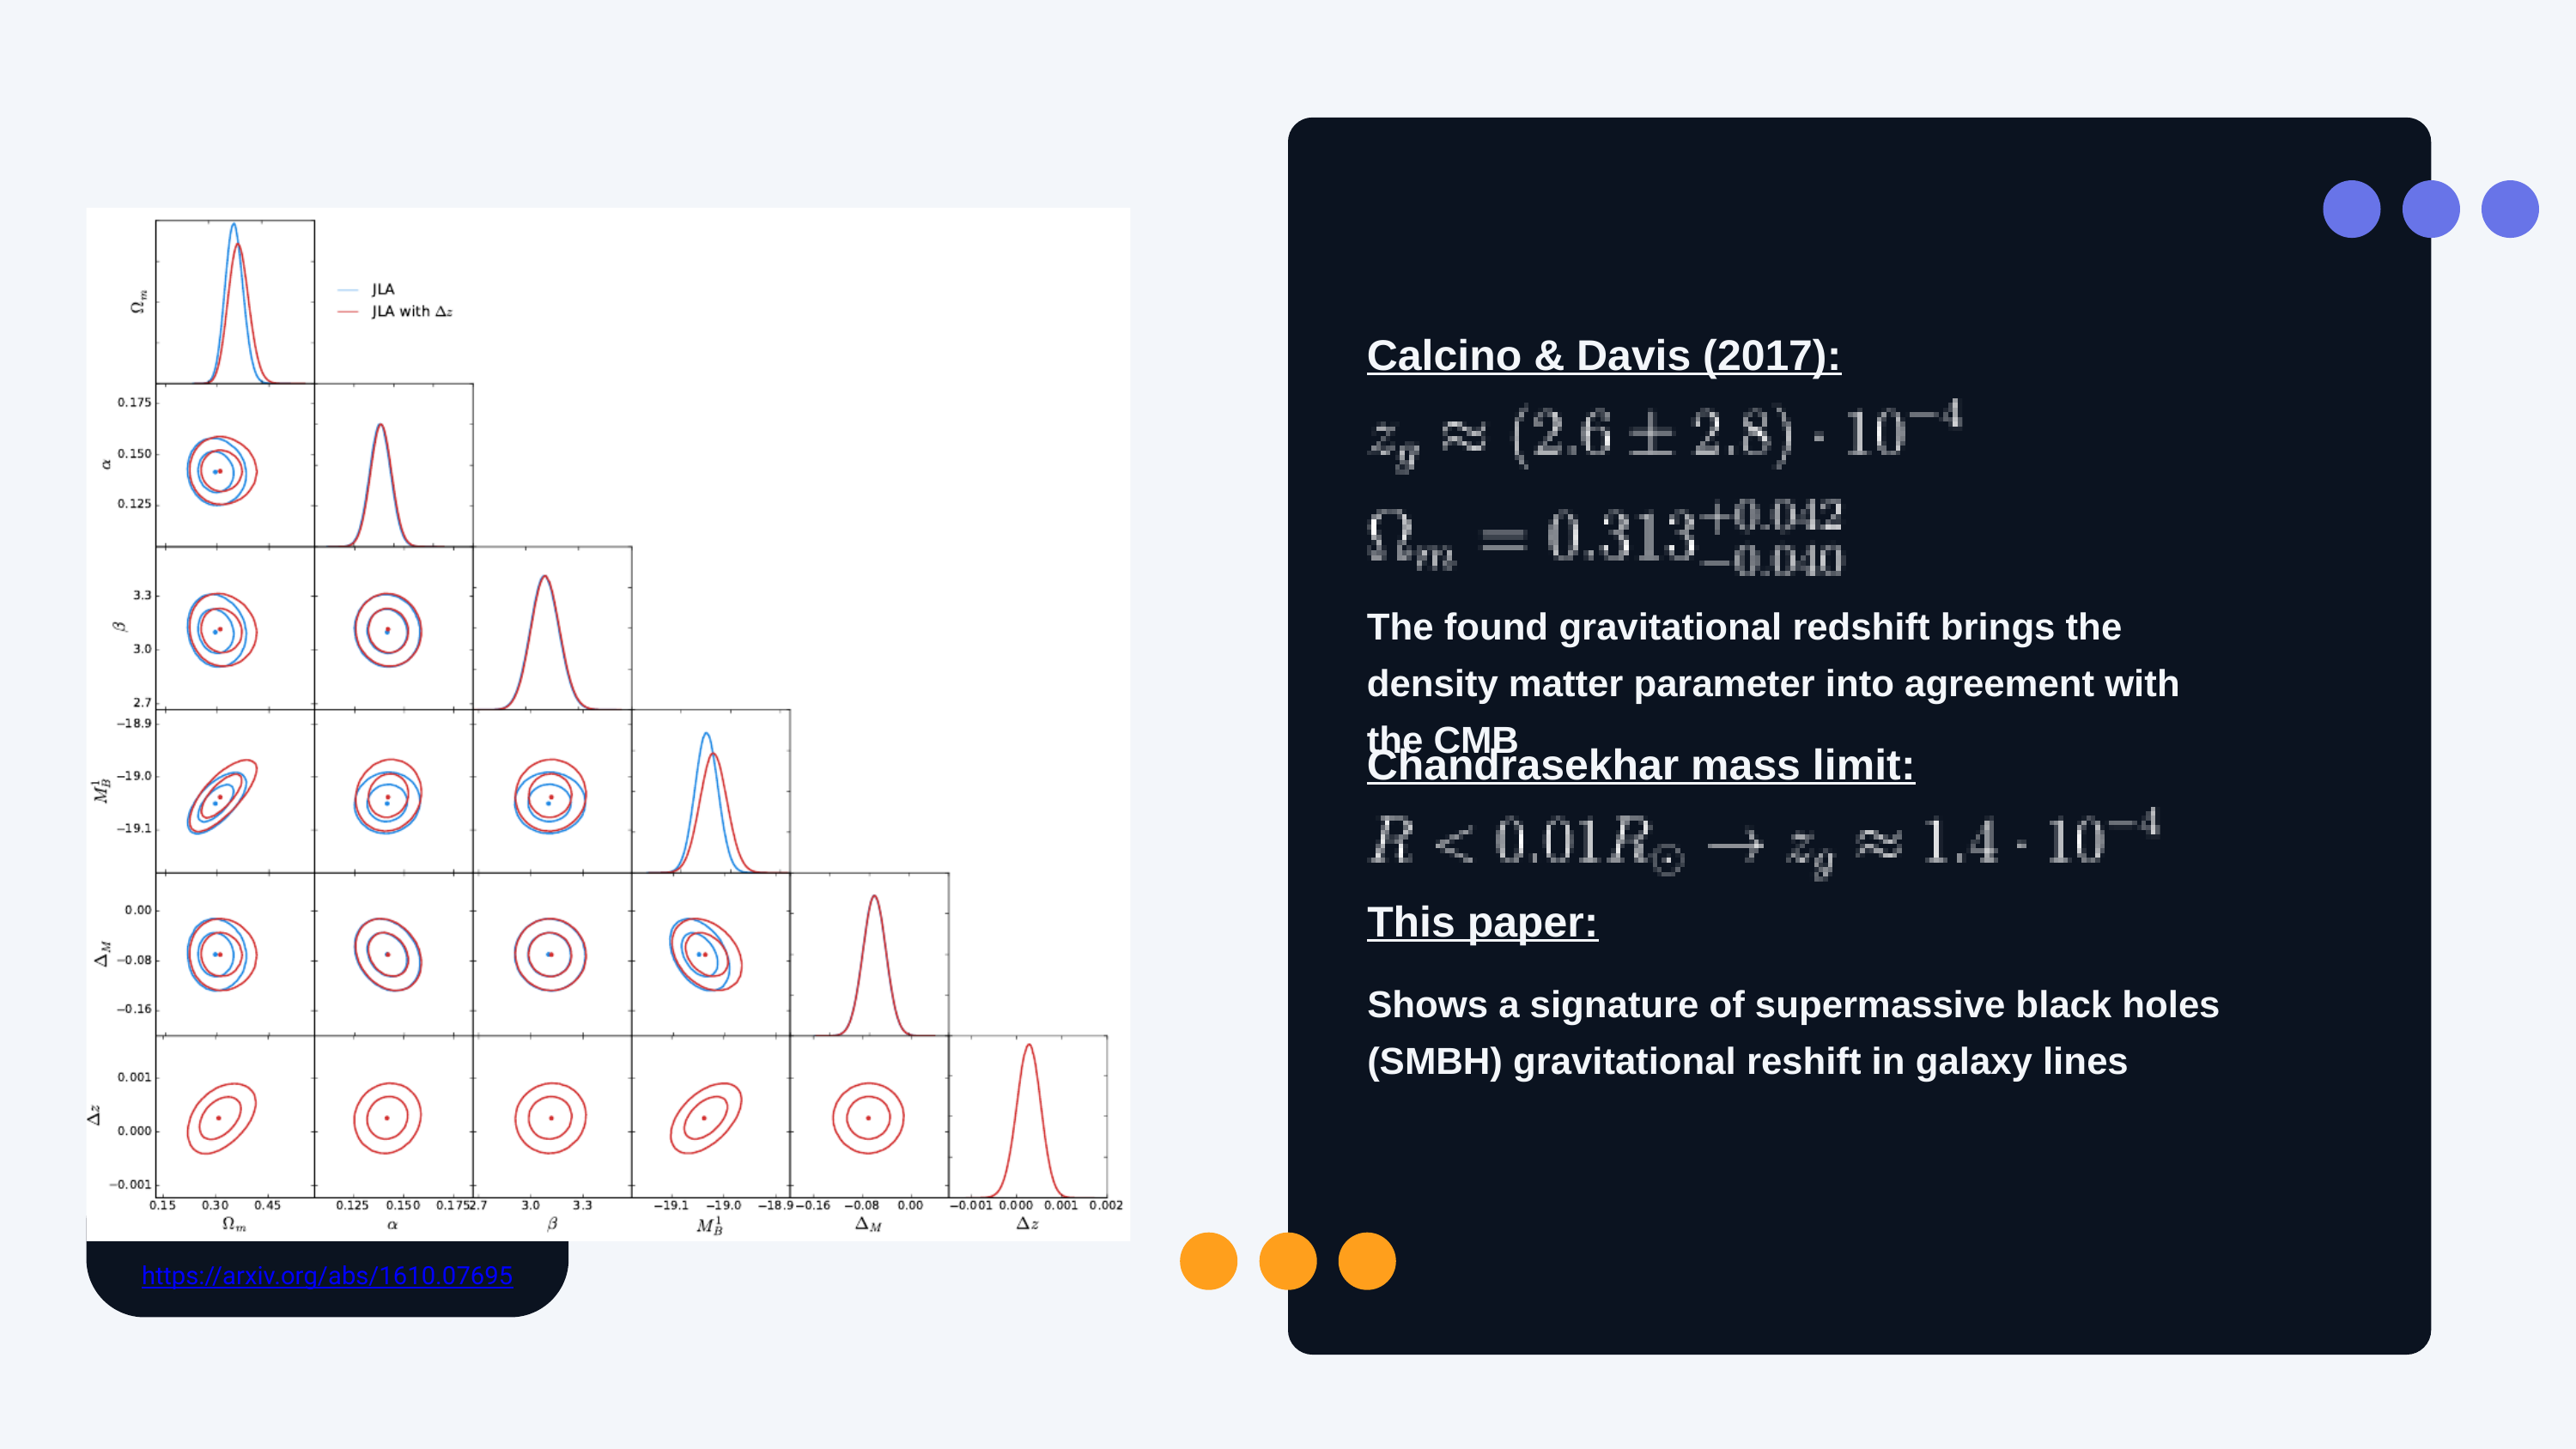

Calcino & Davis (2017):

The found gravitational redshift brings the density matter parameter into agreement with the CMB
Chandrasekhar mass limit:

This paper:
Shows a signature of supermassive black holes (SMBH) gravitational reshift in galaxy lines

https://arxiv.org/abs/1610.07695